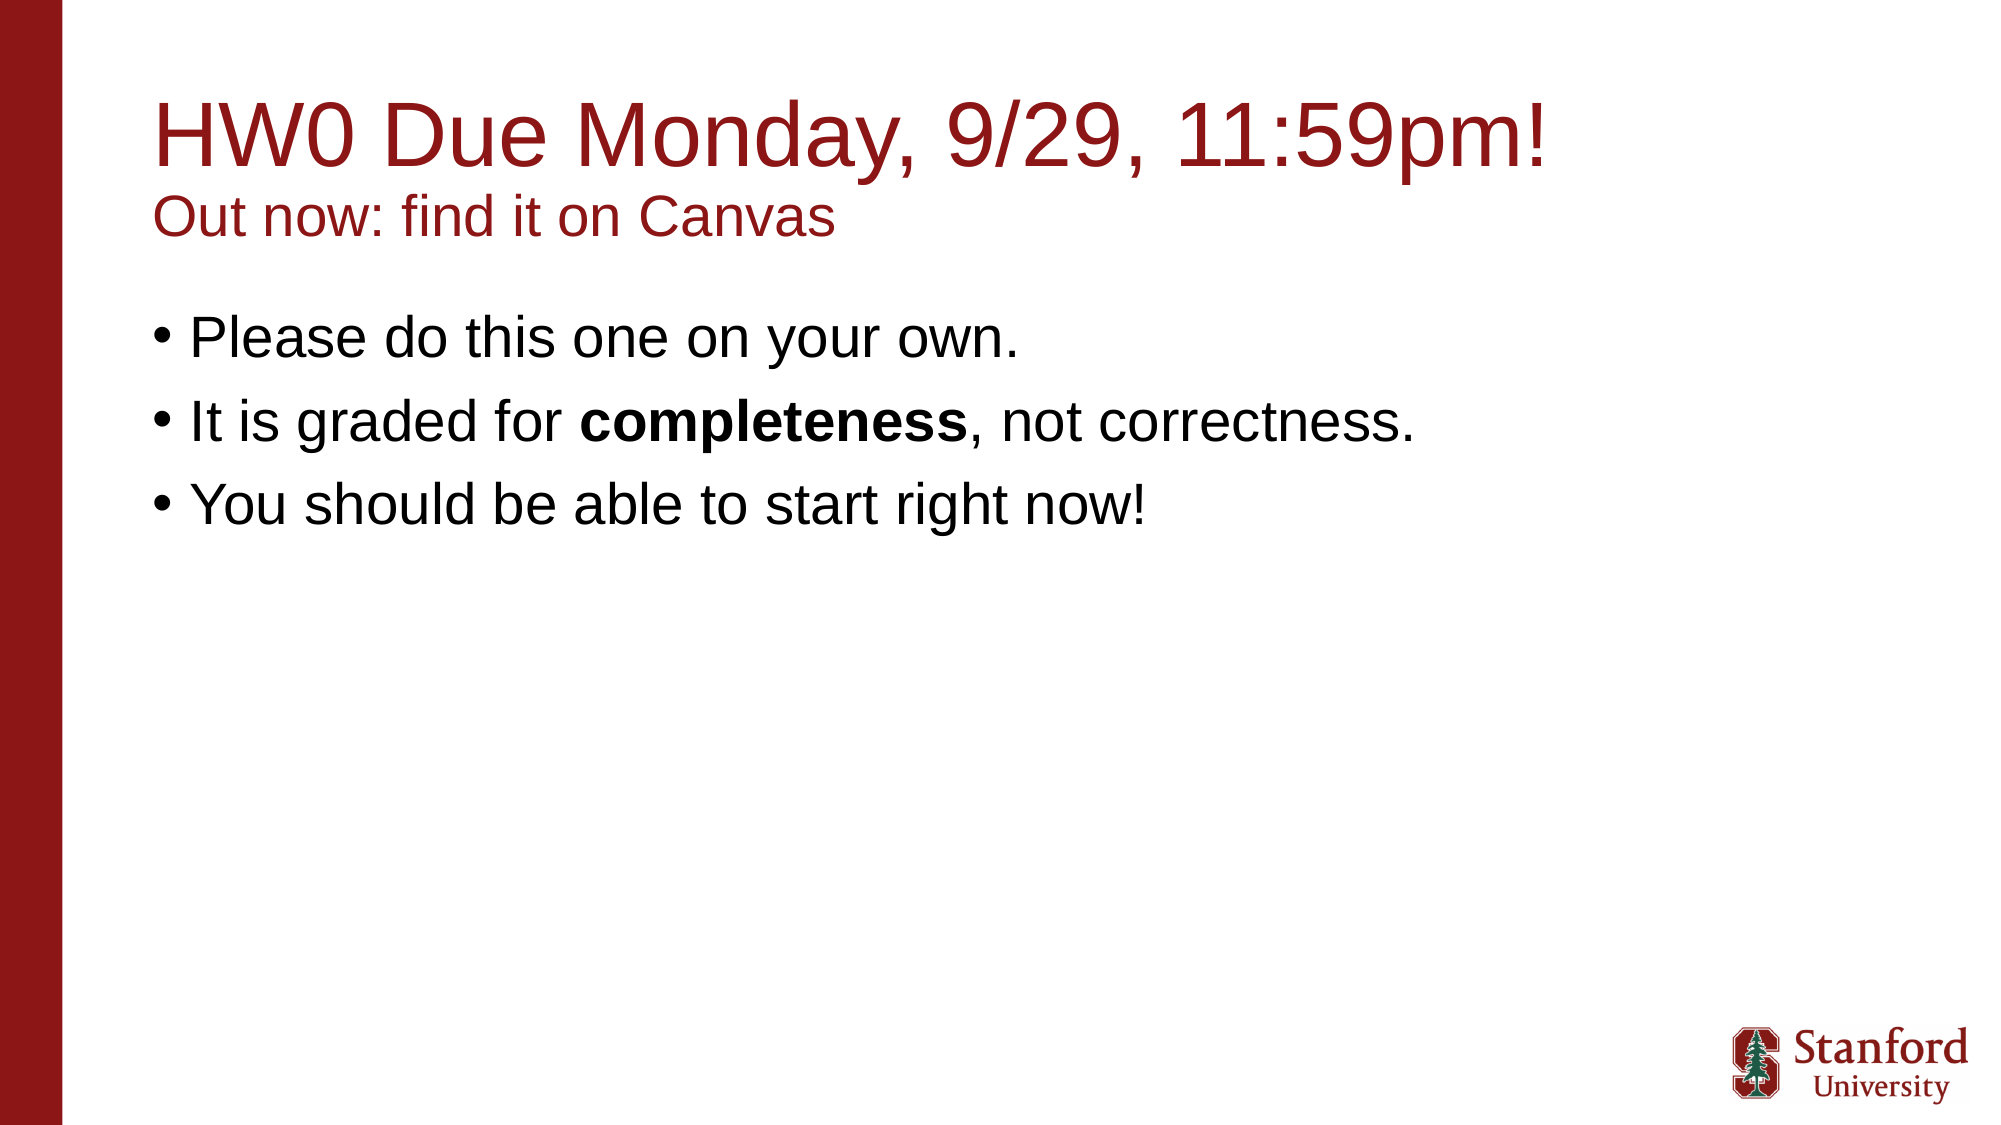

# HW0 Due Monday, 9/29, 11:59pm! Out now: find it on Canvas
Please do this one on your own.
It is graded for completeness, not correctness.
You should be able to start right now!